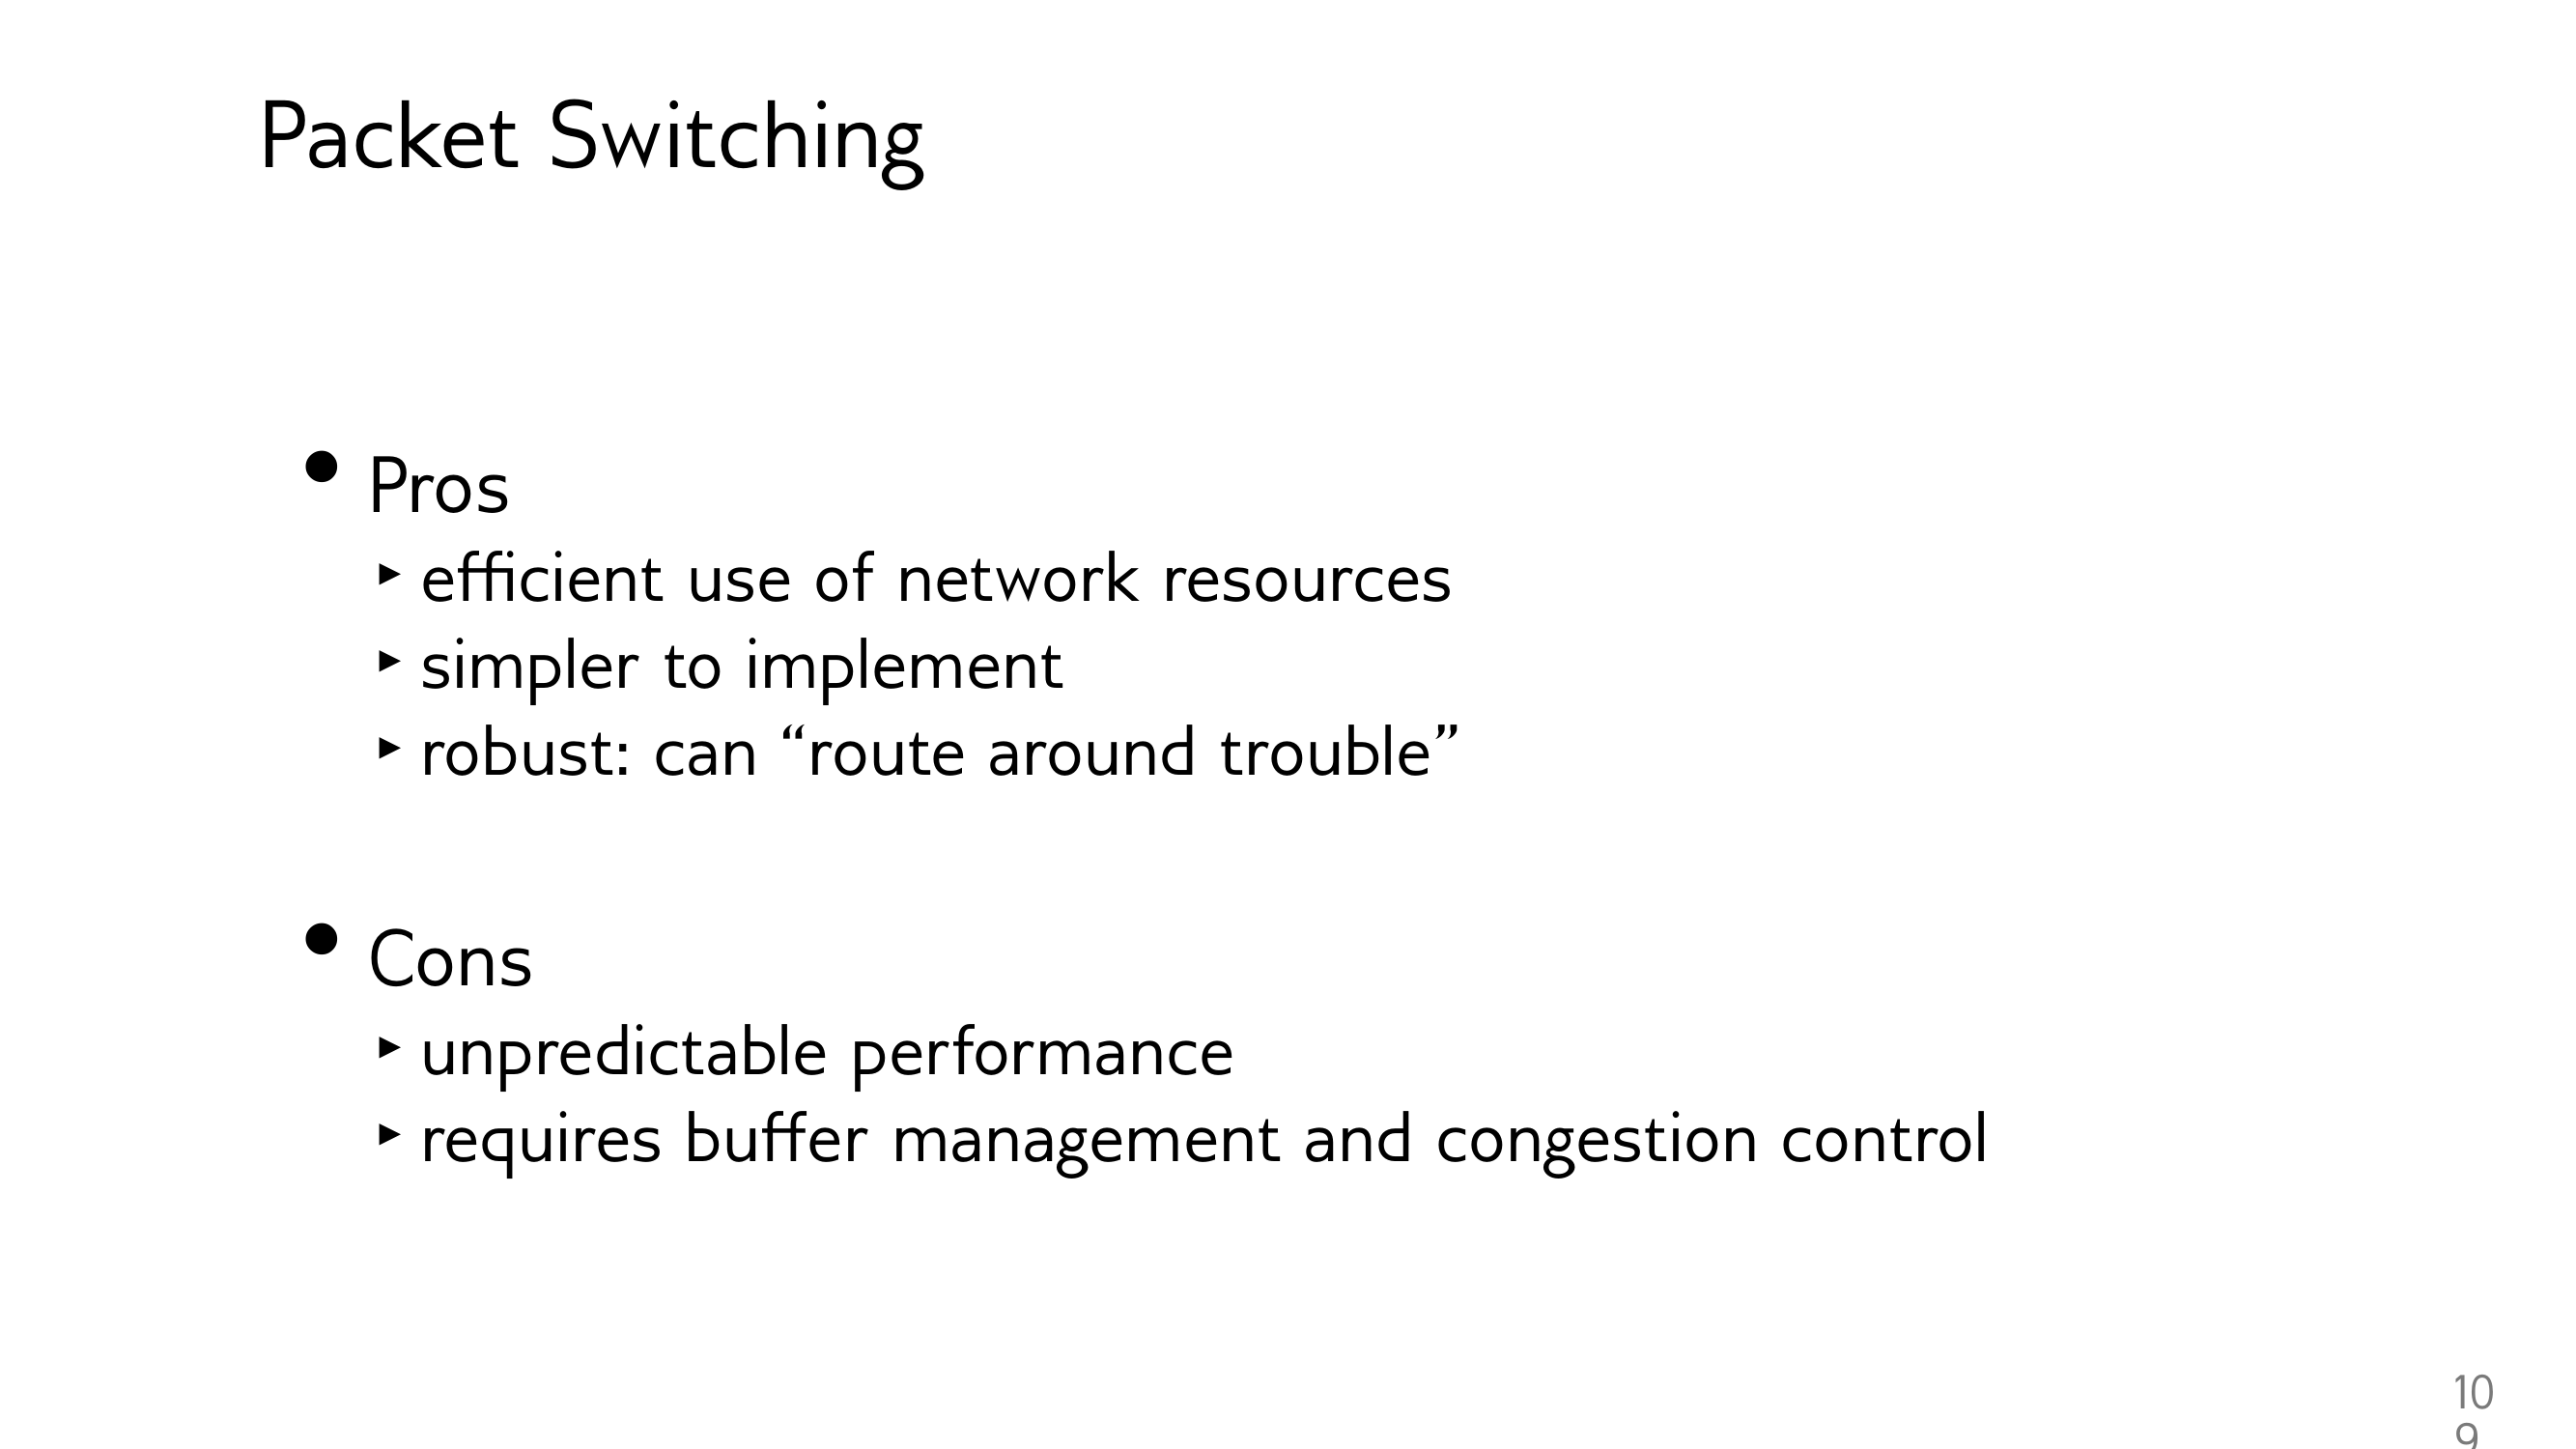

# Packet Switching
Pros
efficient use of network resources
simpler to implement
robust: can “route around trouble”

Cons
unpredictable performance
requires buffer management and congestion control
109